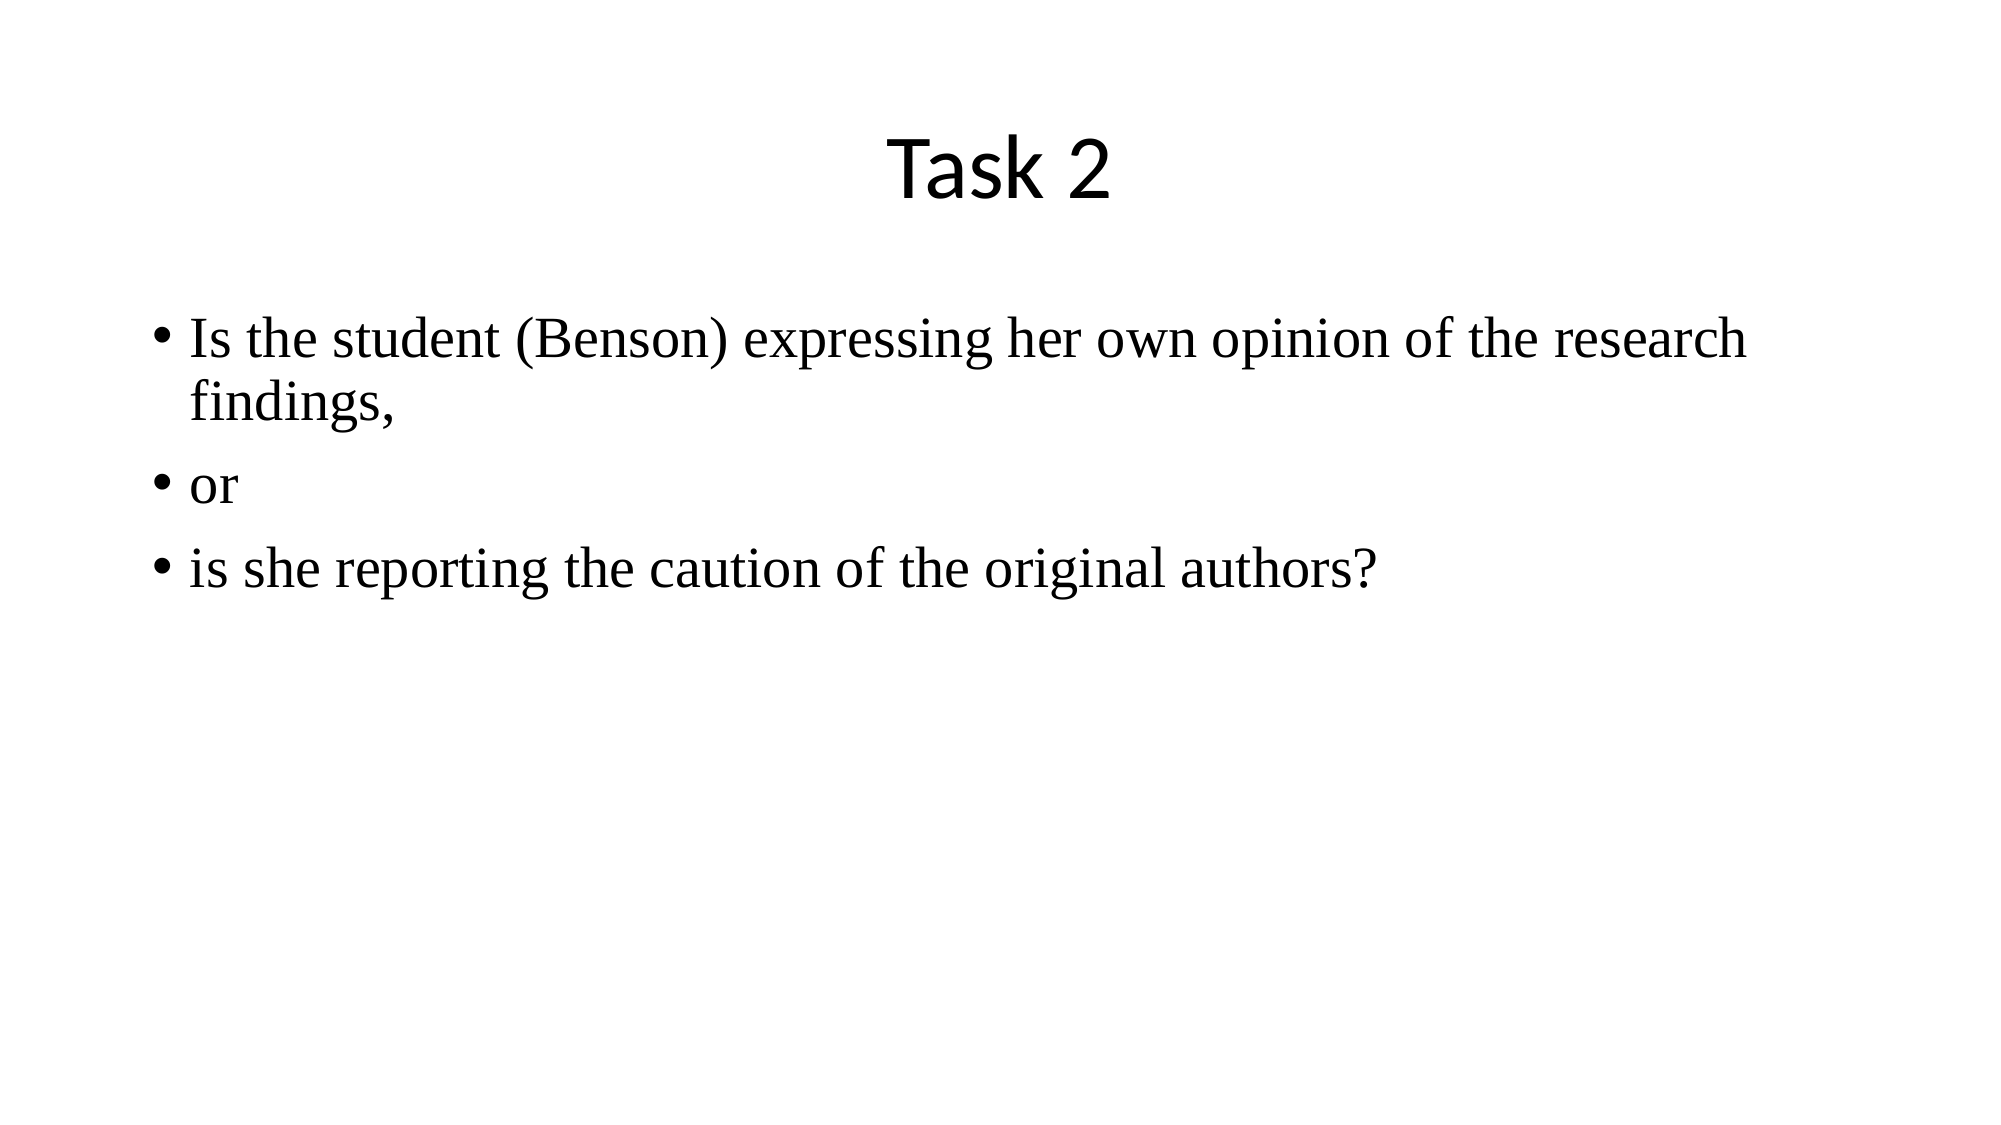

# Task 2
Is the student (Benson) expressing her own opinion of the research findings,
or
is she reporting the caution of the original authors?